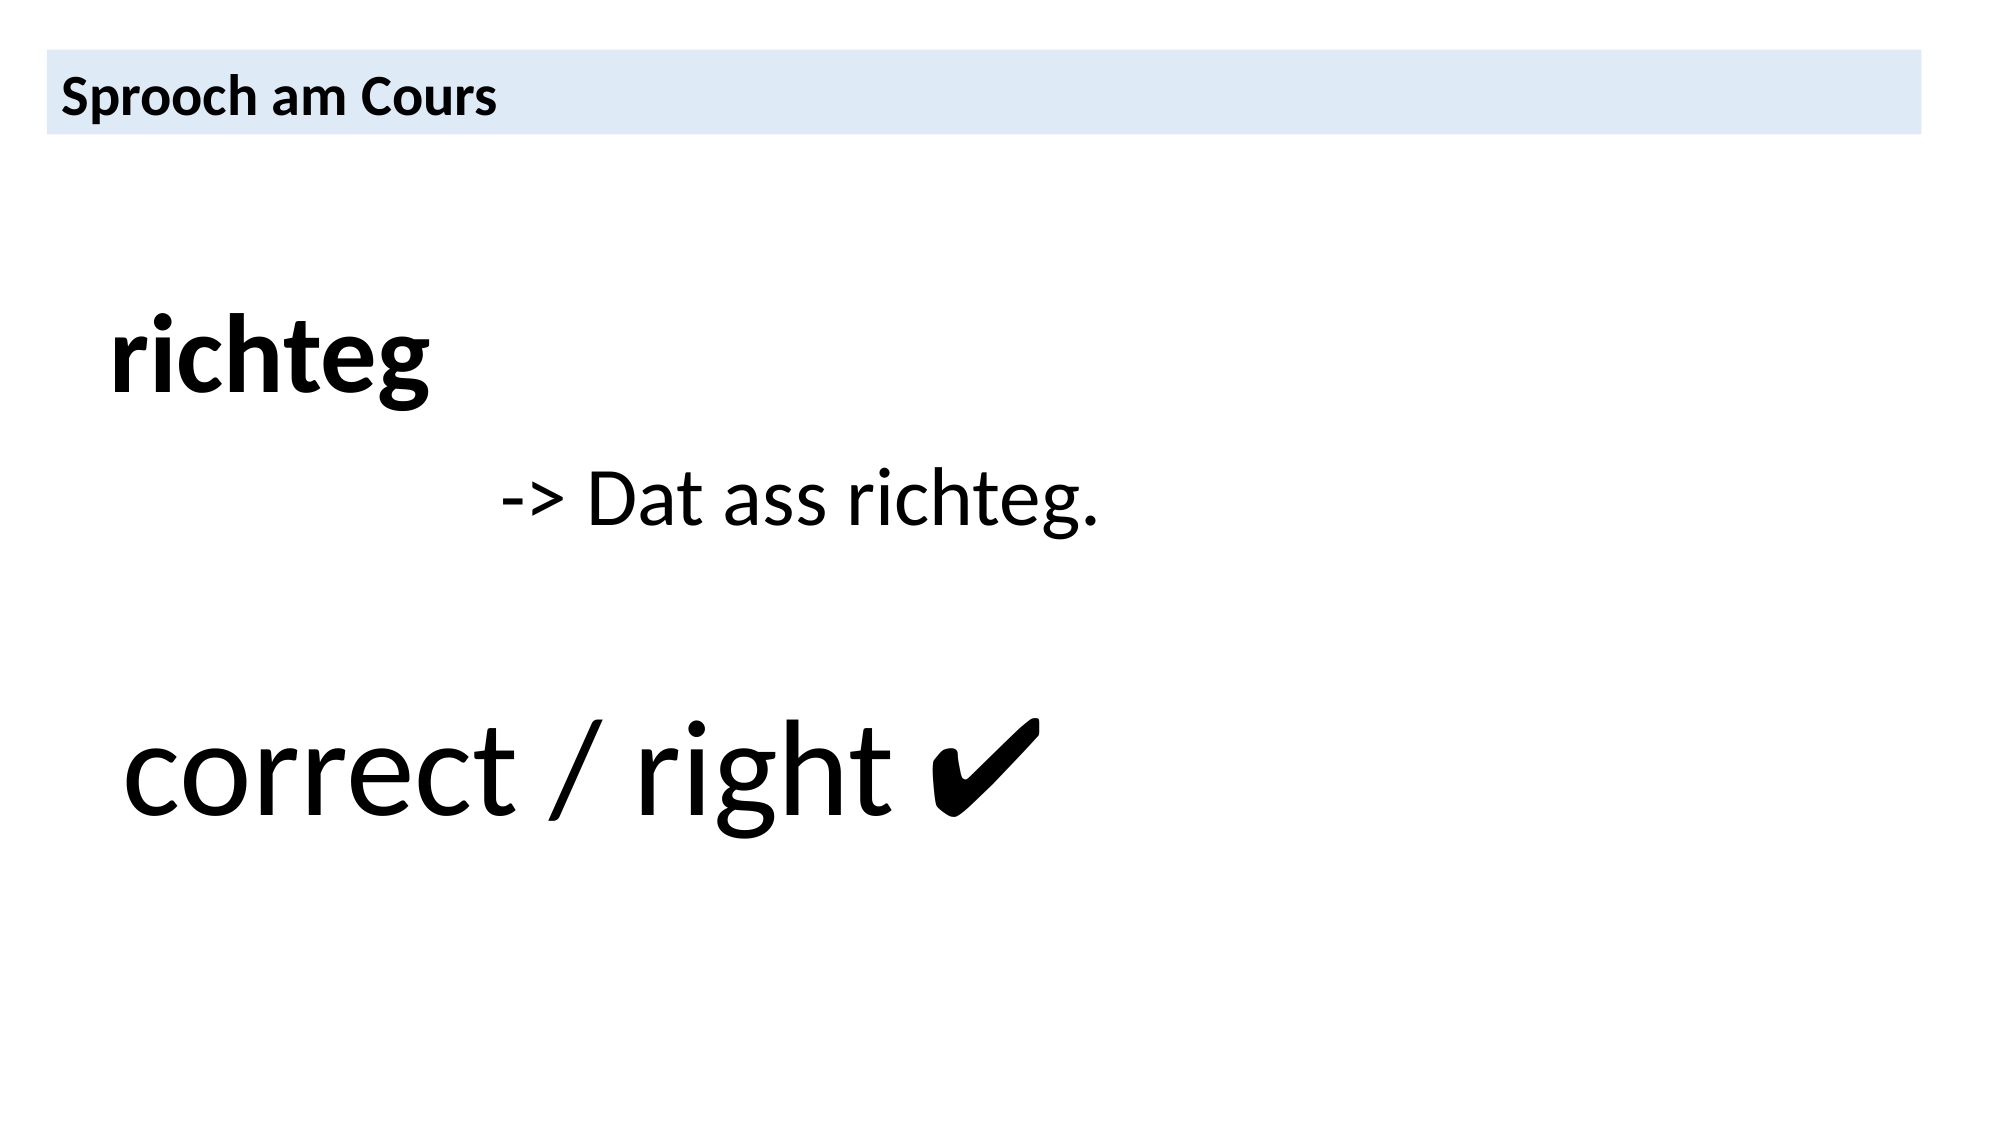

Sprooch am Cours
richteg
-> Dat ass richteg.
correct / right ✔️